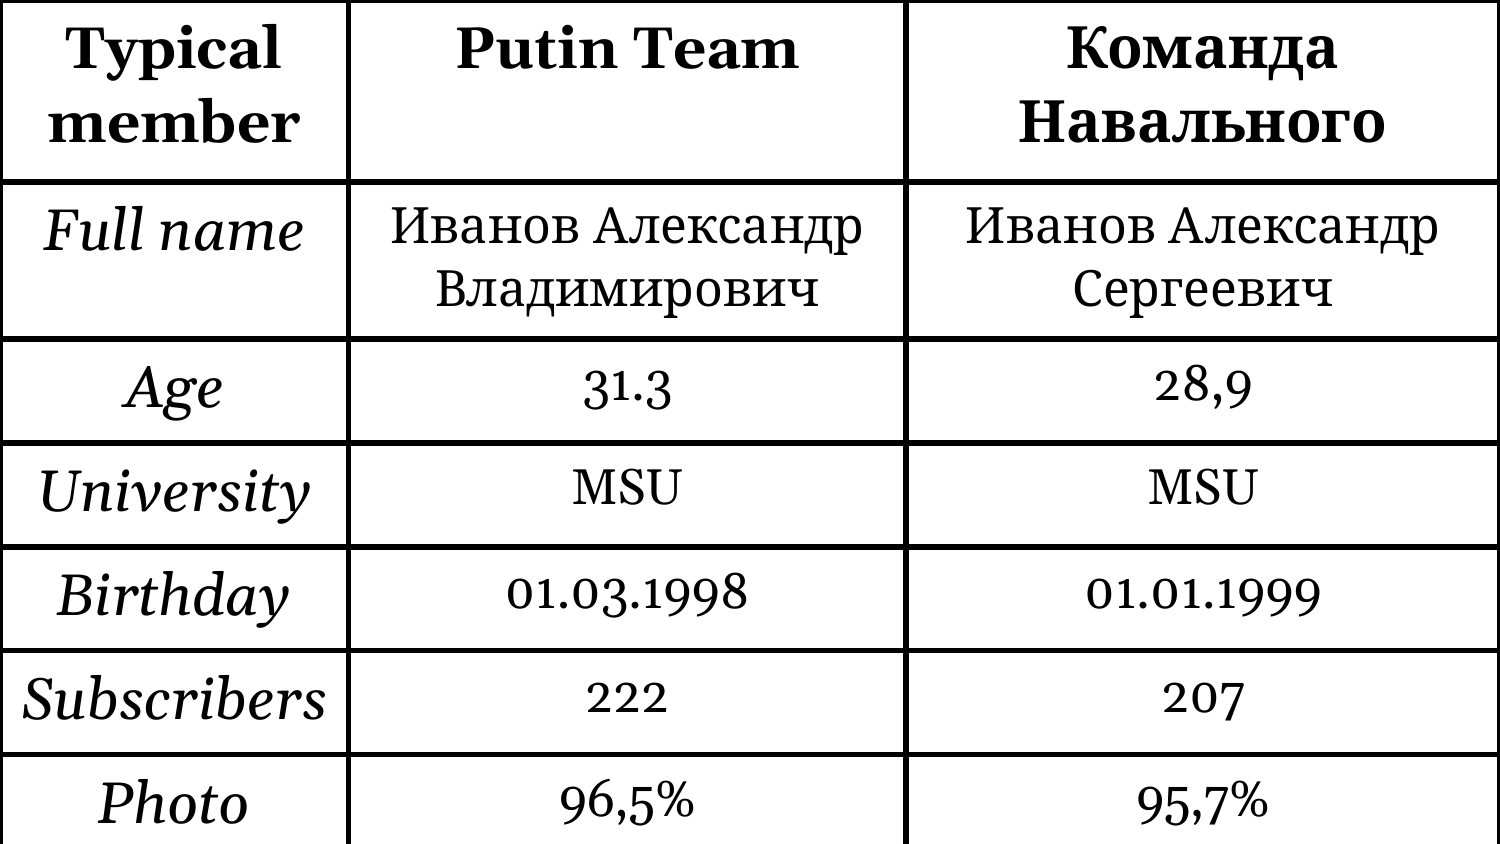

| Typical member | Putin Team | Команда Навального |
| --- | --- | --- |
| Full name | Иванов Александр Владимирович | Иванов Александр Сергеевич |
| Age | 31.3 | 28,9 |
| University | MSU | MSU |
| Birthday | 01.03.1998 | 01.01.1999 |
| Subscribers | 222 | 207 |
| Photo | 96,5% | 95,7% |